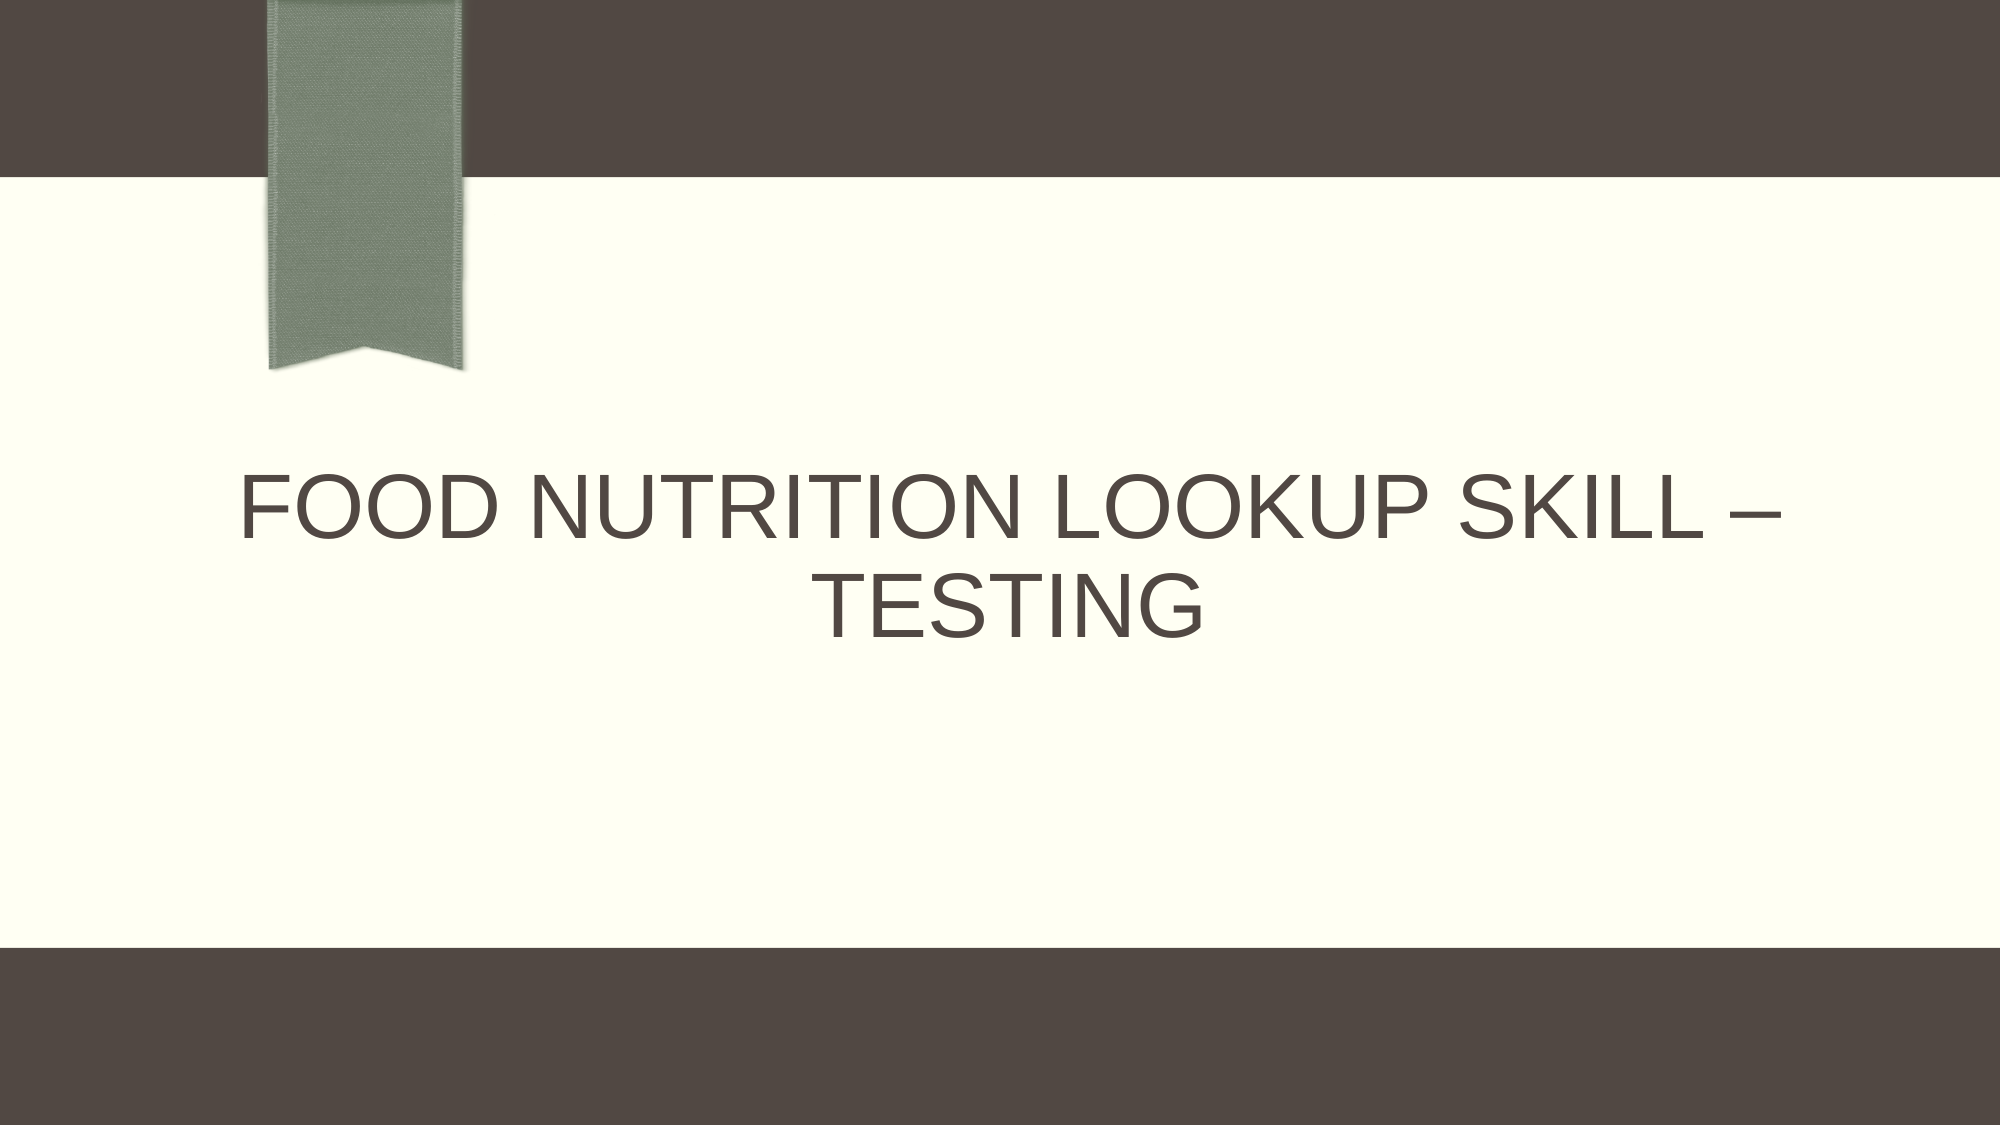

# FOOD NUTRITION LOOKUP SKILL – TESTING